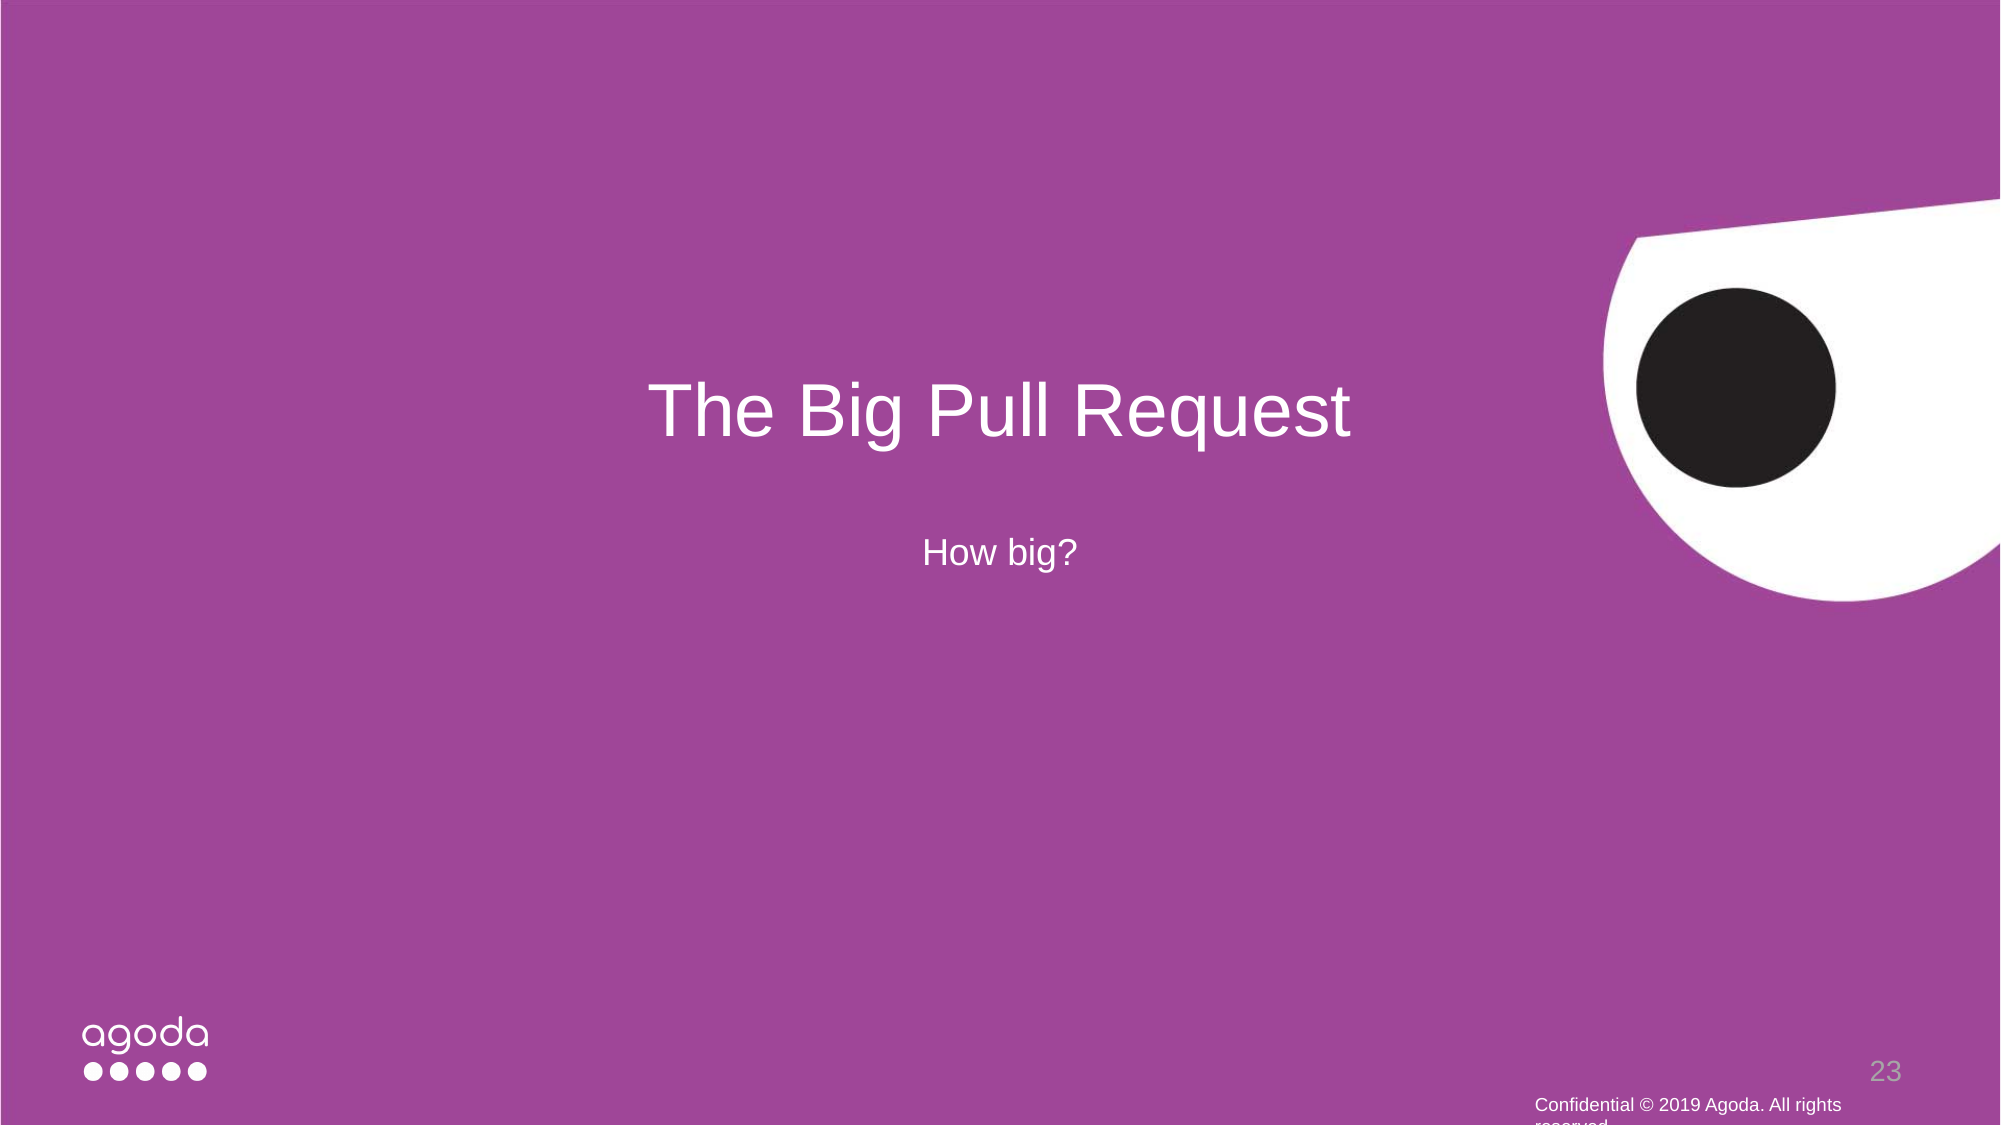

# The Big Pull Request
How big?
23